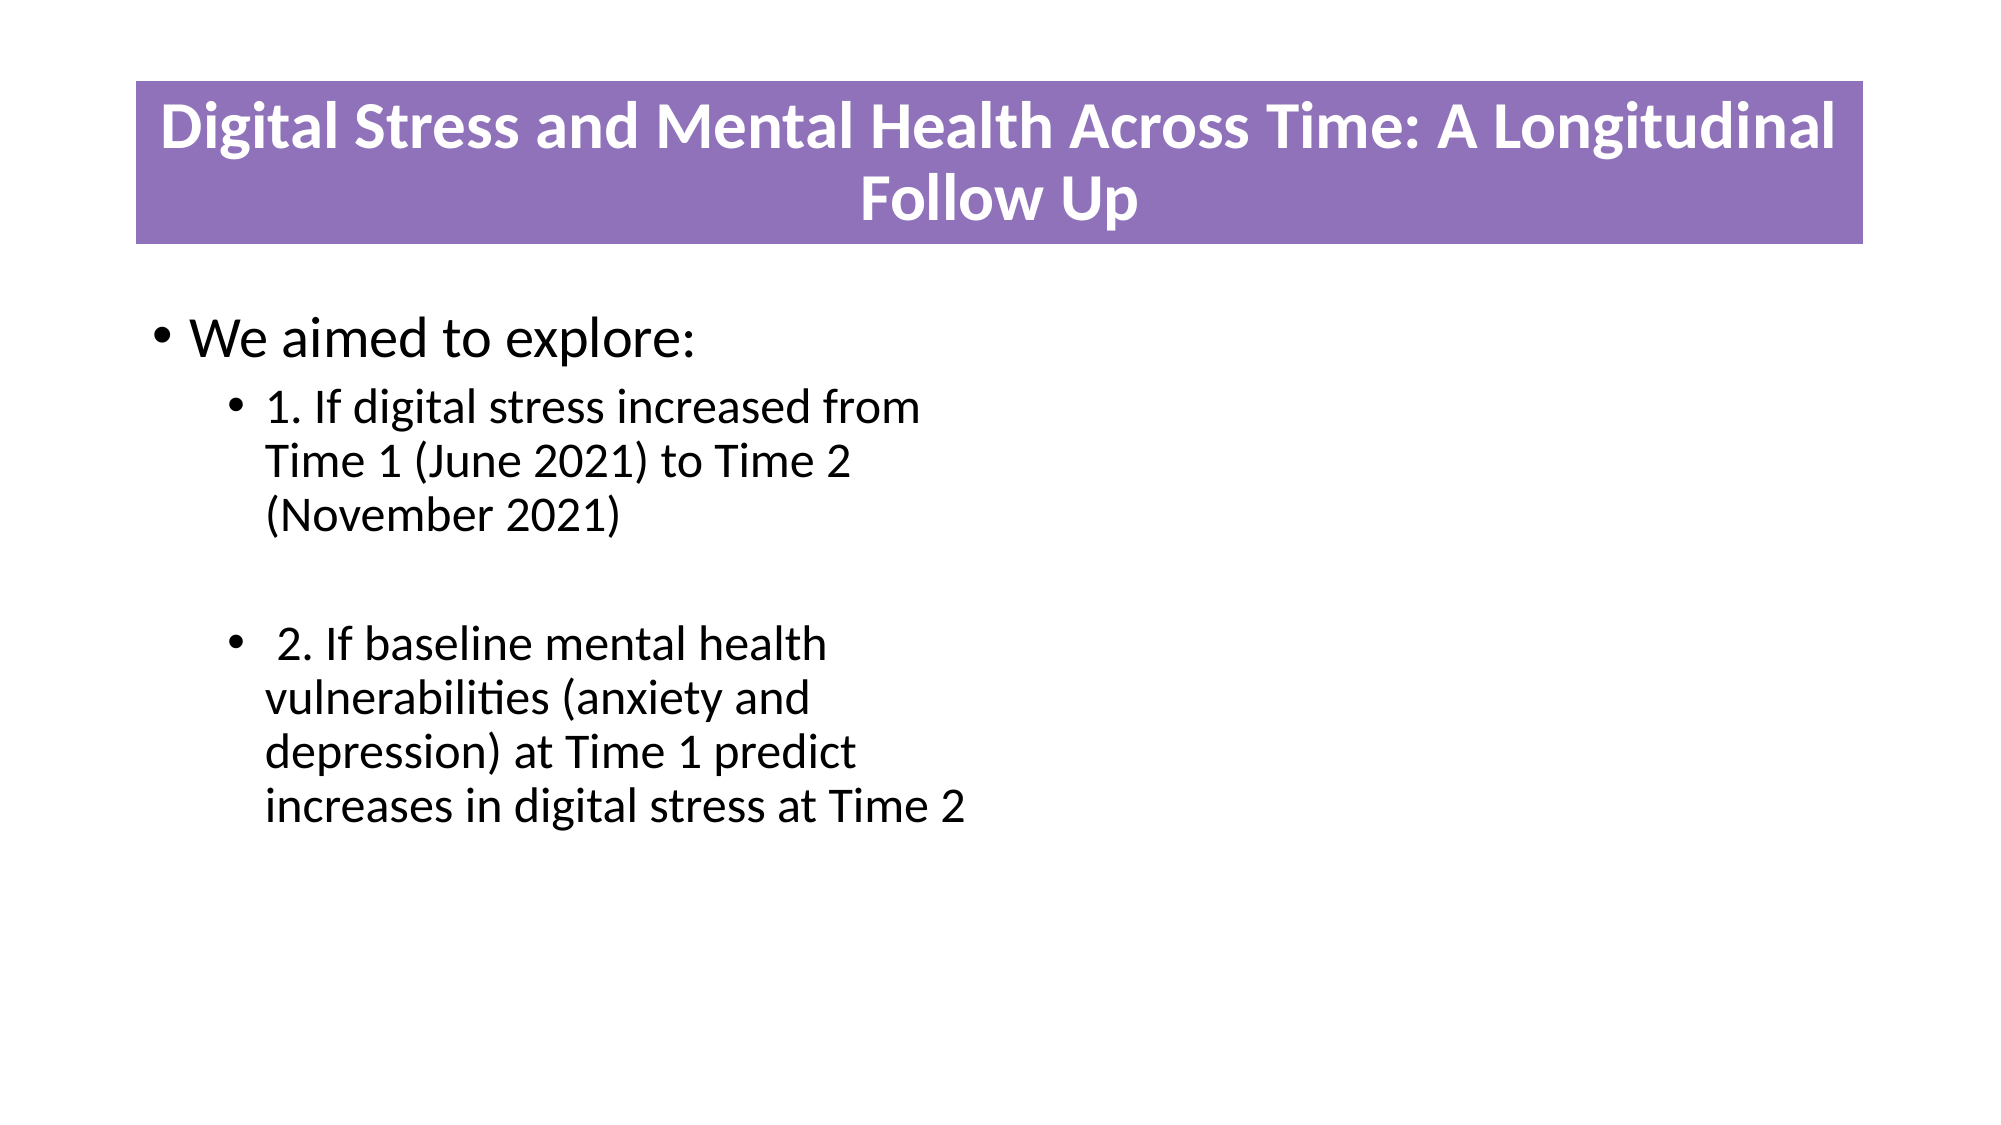

# Digital Stress and Mental Health Across Time: A Longitudinal Follow Up
We aimed to explore:
1. If digital stress increased from Time 1 (June 2021) to Time 2 (November 2021)

 2. If baseline mental health vulnerabilities (anxiety and depression) at Time 1 predict increases in digital stress at Time 2